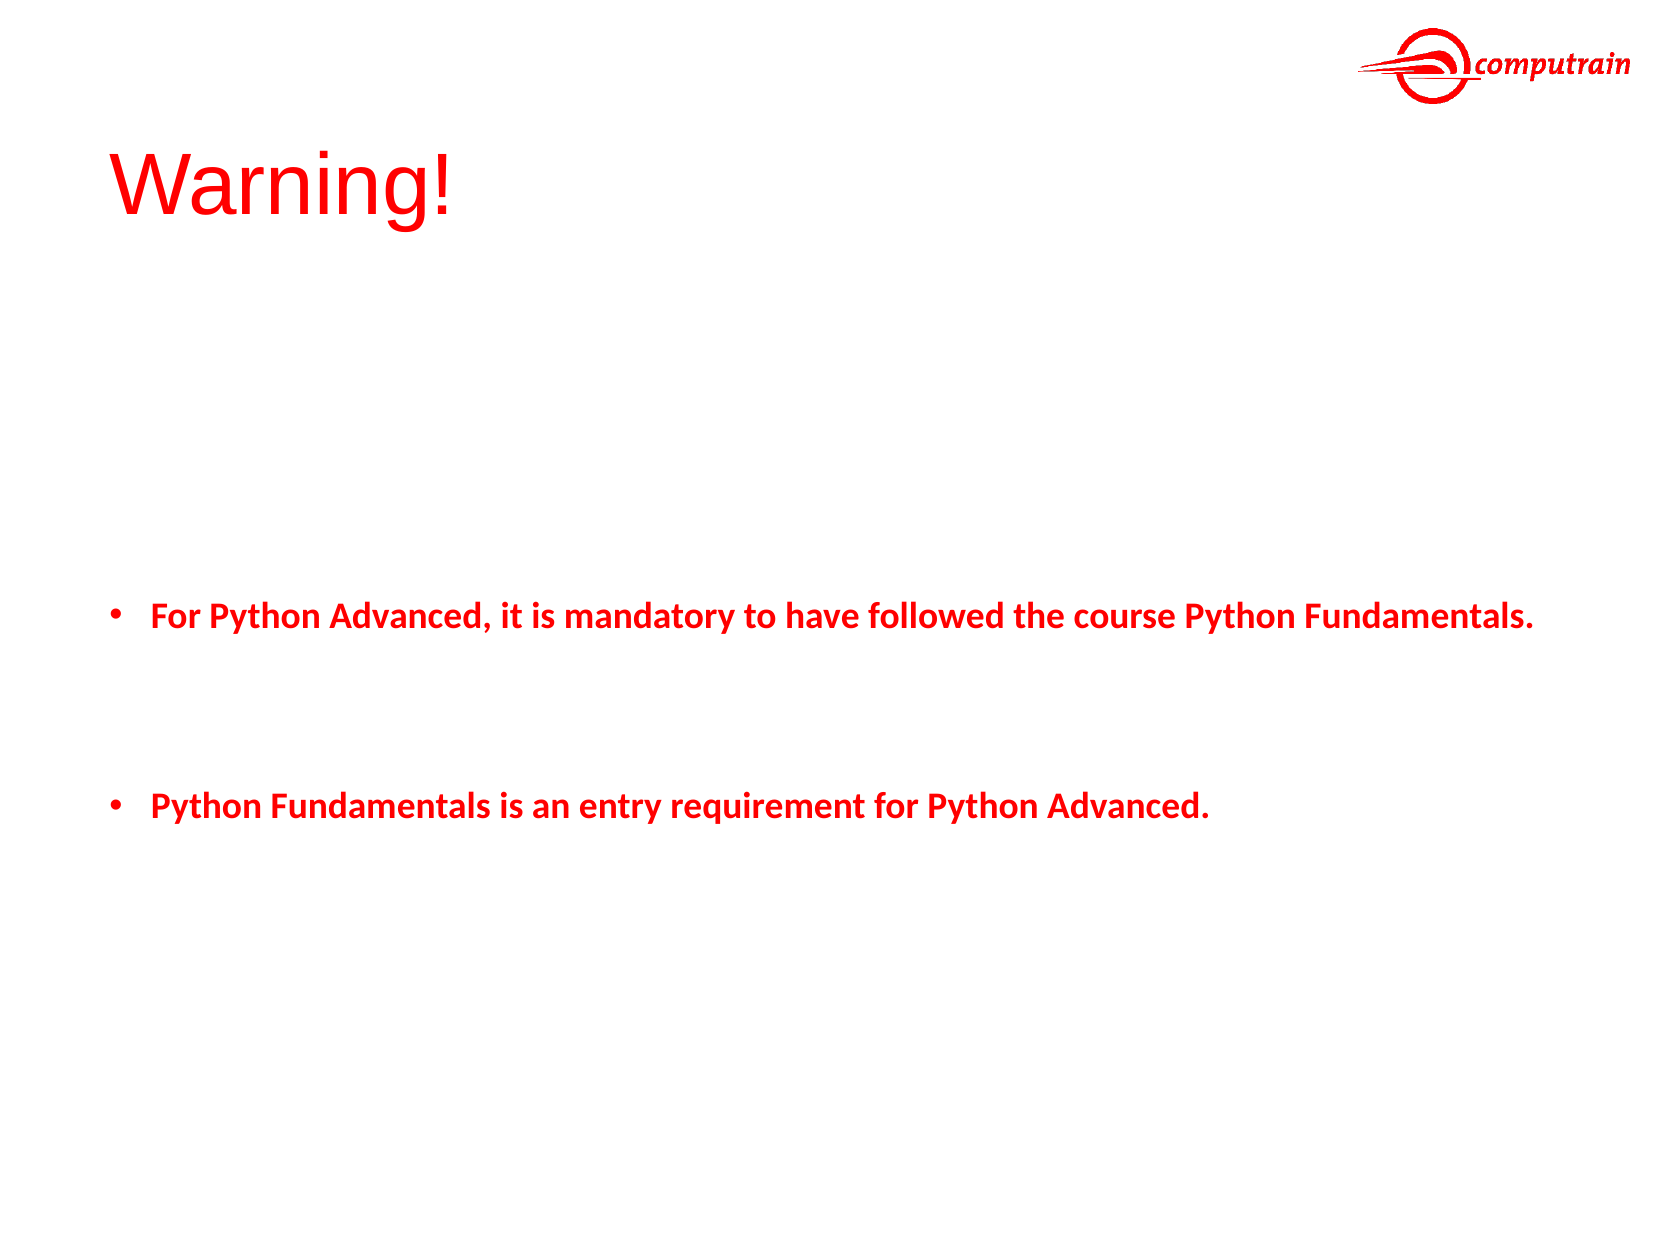

# Warning!

For Python Advanced, it is mandatory to have followed the course Python Fundamentals.

Python Fundamentals is an entry requirement for Python Advanced.